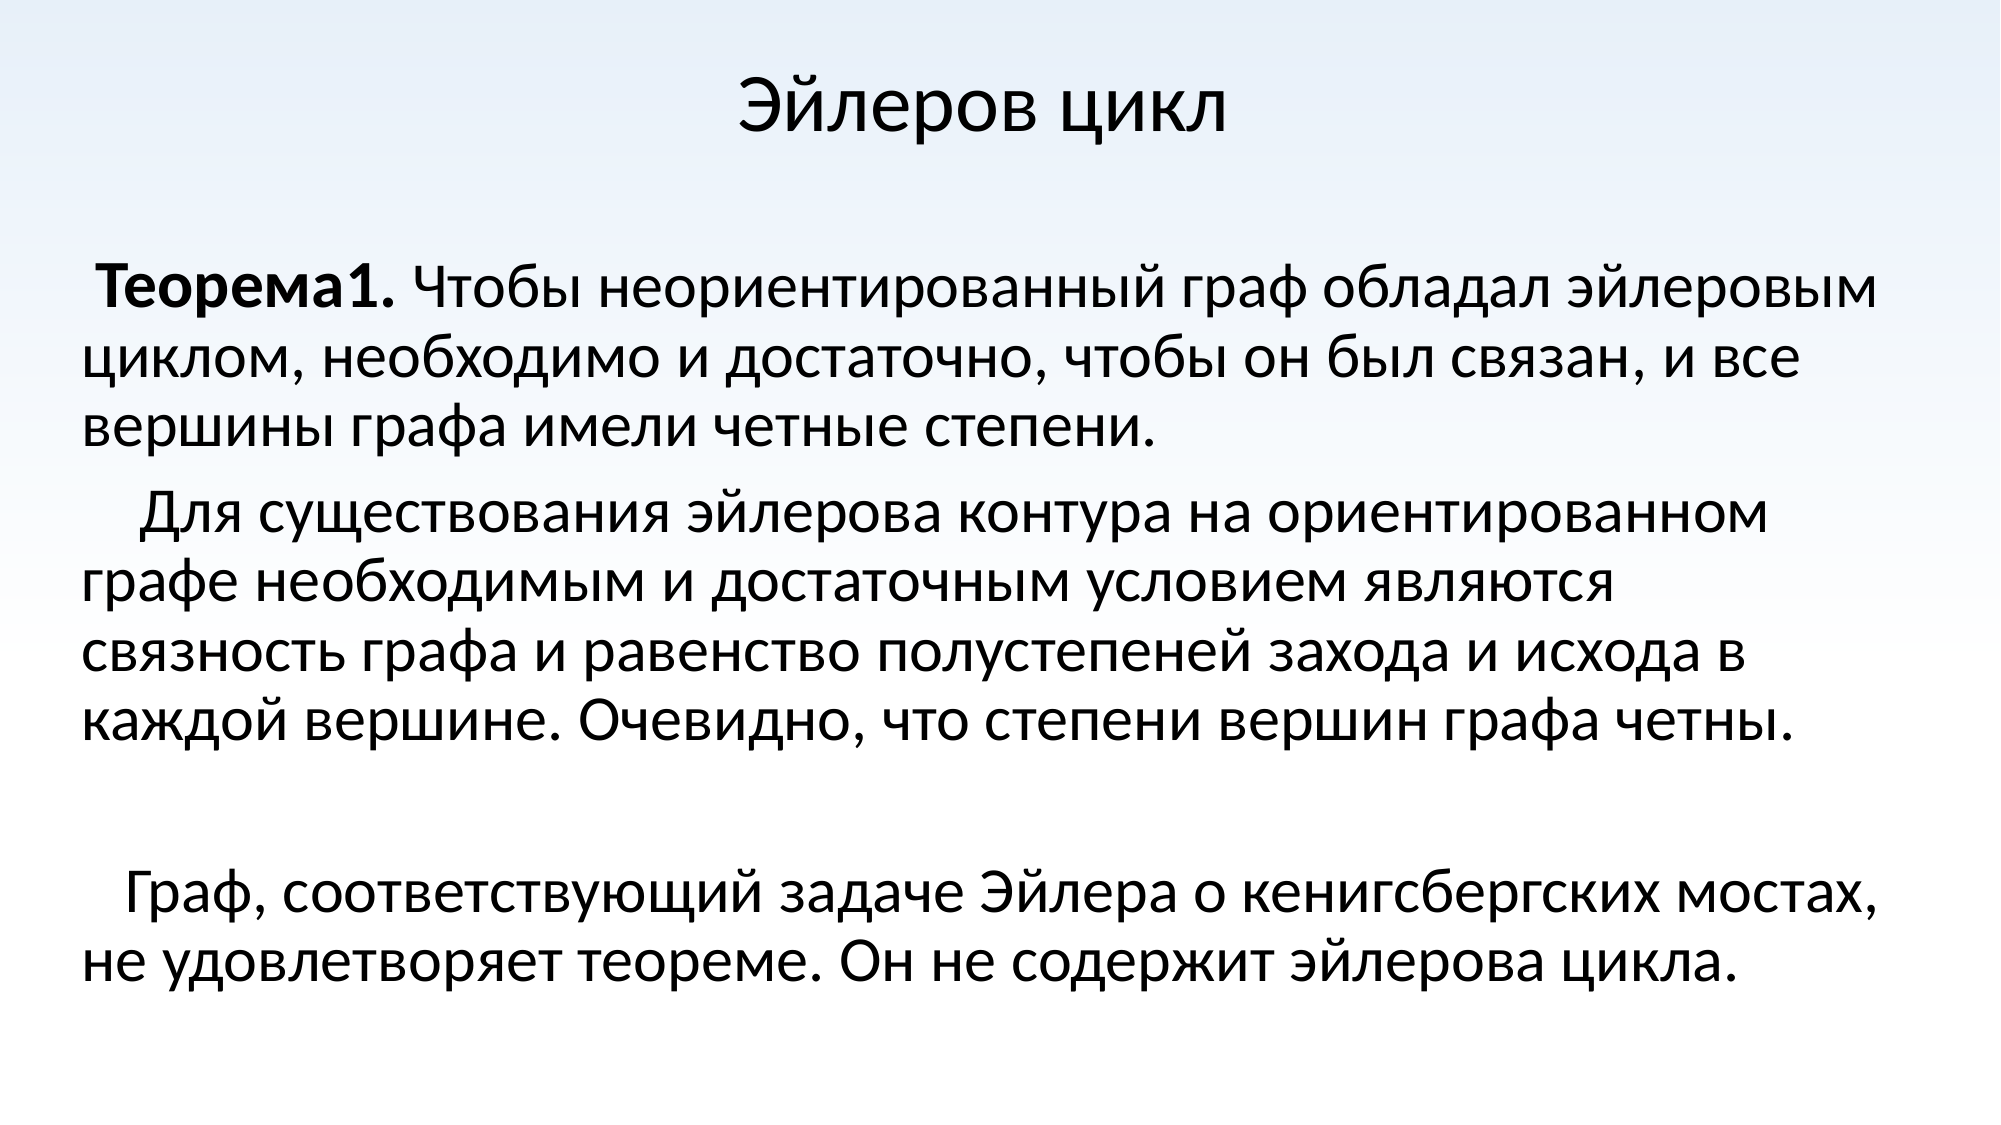

# Эйлеров цикл
 Теорема1. Чтобы неориентированный граф обладал эйлеровым цик­лом, необходимо и достаточно, чтобы он был связан, и все вершины графа имели четные степени.
    Для существования эйлерова контура на ориентированном графе не­обходимым и достаточным условием являются связность графа и равенст­во полустепеней захода и исхода в каждой вершине. Очевидно, что степени вершин графа четны.

   Граф, соответствующий задаче Эйлера о кенигсбергских мостах, не удовлетворяет теореме. Он не содержит эйлерова цикла.